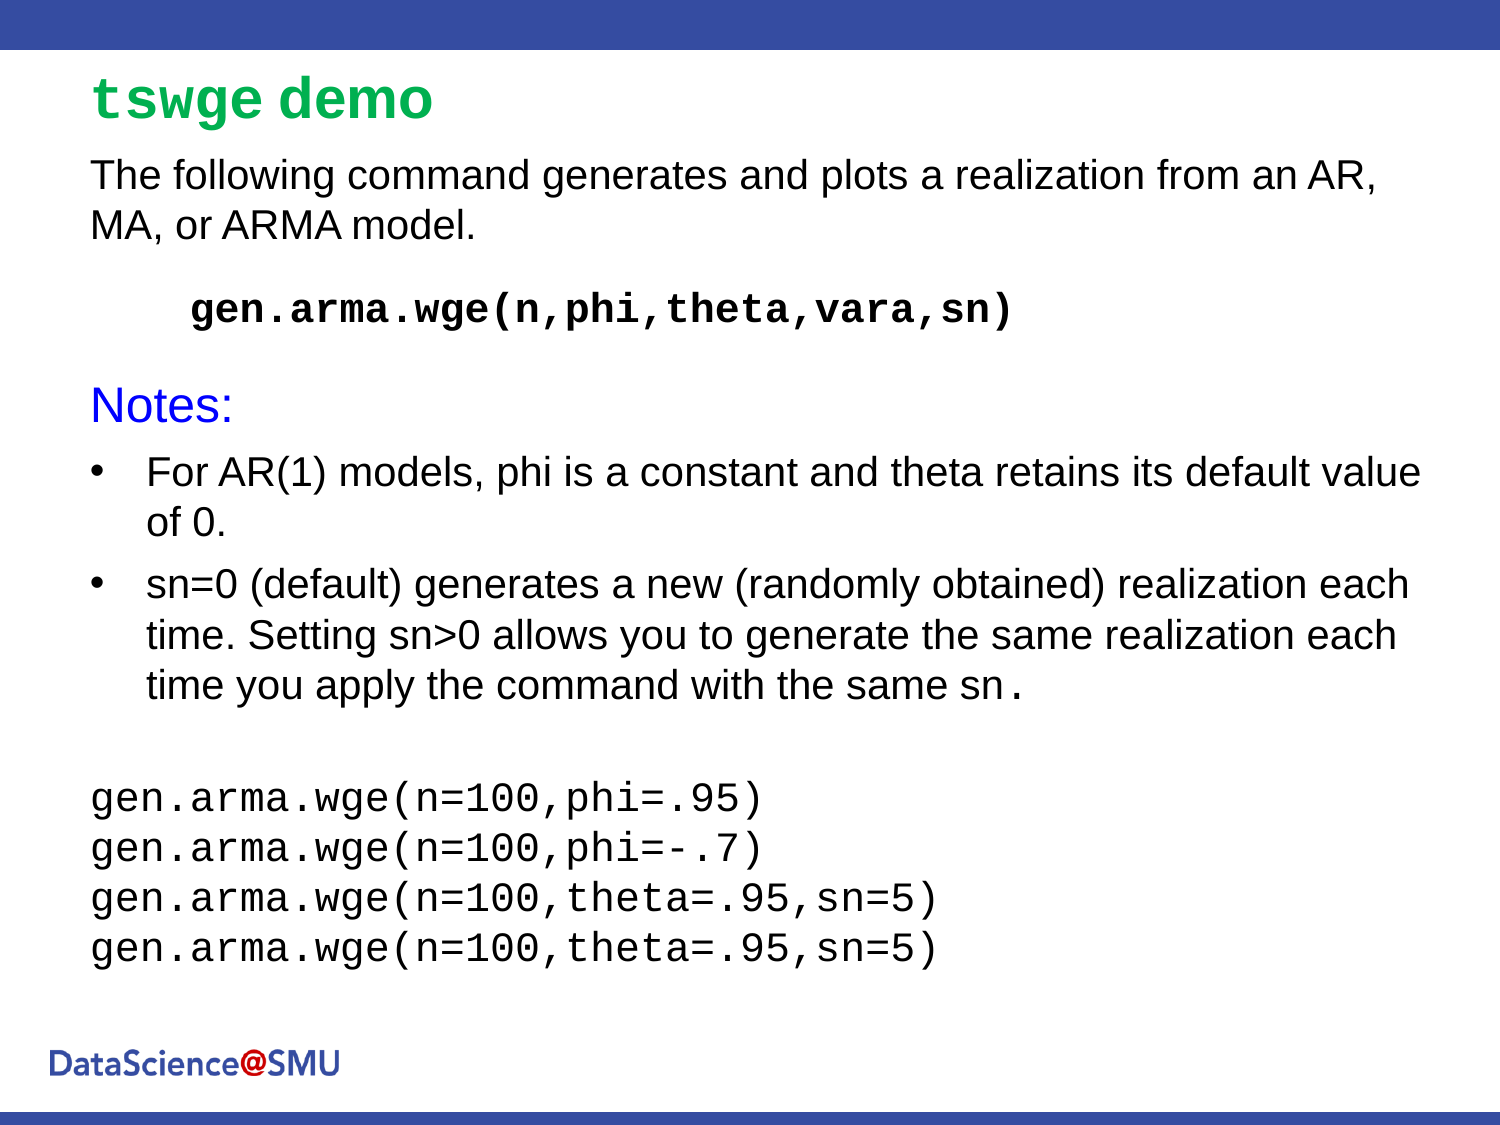

tswge demo
The following command generates and plots a realization from an AR, MA, or ARMA model.
gen.arma.wge(n,phi,theta,vara,sn)
Notes:
For AR(1) models, phi is a constant and theta retains its default value of 0.
sn=0 (default) generates a new (randomly obtained) realization each time. Setting sn>0 allows you to generate the same realization each time you apply the command with the same sn.
gen.arma.wge(n=100,phi=.95)
gen.arma.wge(n=100,phi=-.7)
gen.arma.wge(n=100,theta=.95,sn=5)
gen.arma.wge(n=100,theta=.95,sn=5)